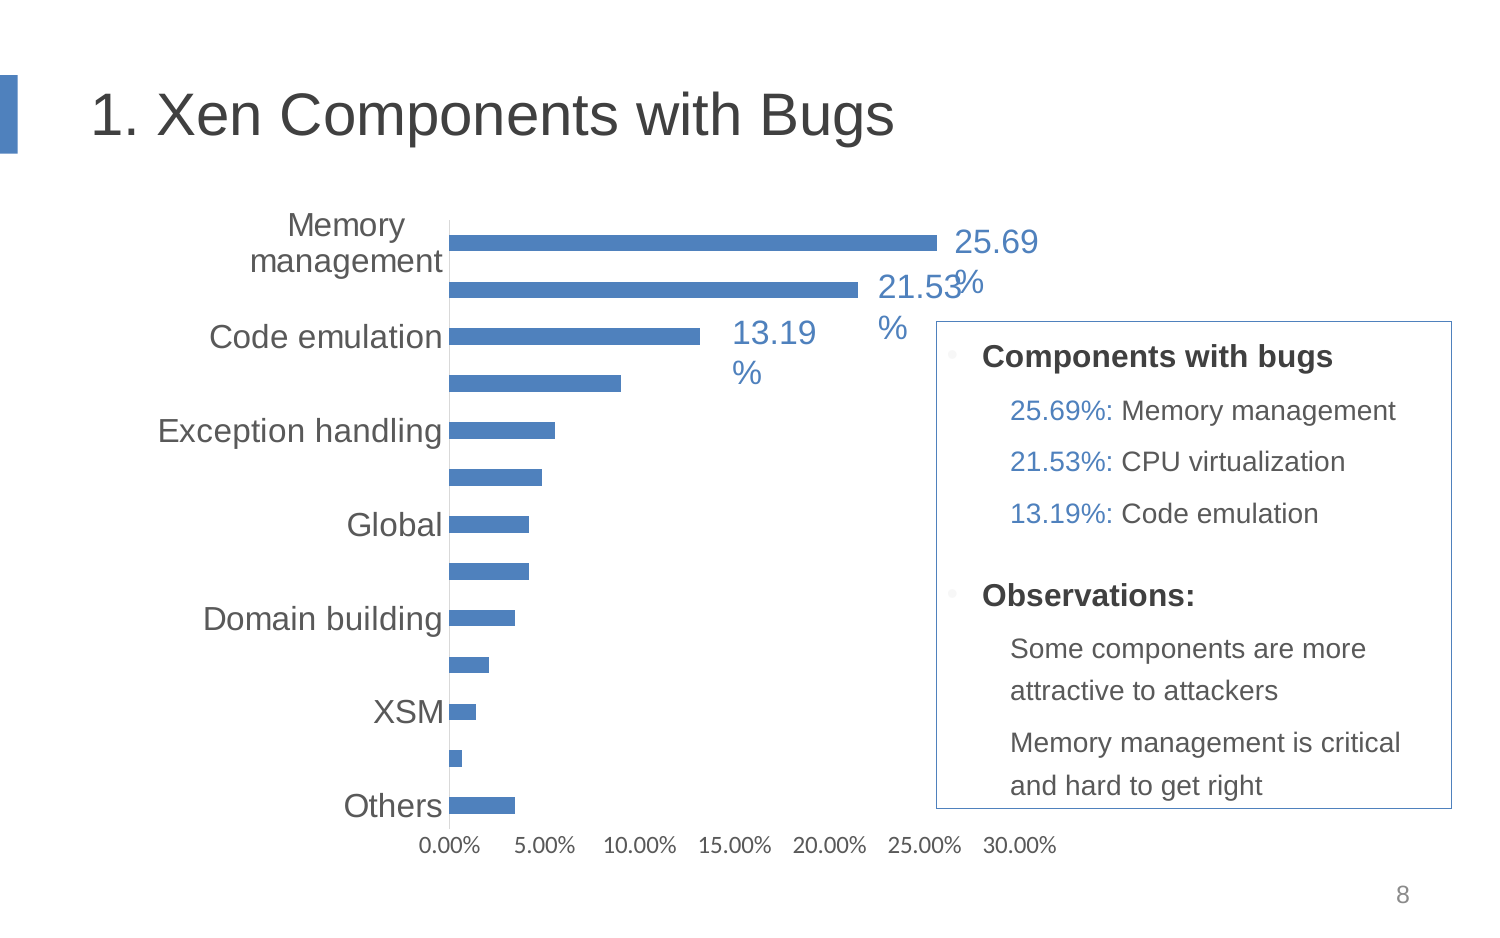

# 1. Xen Components with Bugs

### Chart

| Category | % |
|---|---|
| Others | 0.0347 |
| Scheduler | 0.0069 |
| XSM | 0.0139 |
| Event channel | 0.0208 |
| Domain building | 0.0347 |
| Domain control | 0.0417 |
| Global | 0.0417 |
| Grant table | 0.0486 |
| Exception handling | 0.0556 |
| I/O | 0.0903 |
| Code emulation | 0.1319 |
| CPU virtualization | 0.2153 |
| Memory management | 0.2569 |
25.69%
21.53%
13.19%
Components with bugs
25.69%: Memory management
21.53%: CPU virtualization
13.19%: Code emulation
Observations:
Some components are more attractive to attackers
Memory management is critical and hard to get right
8